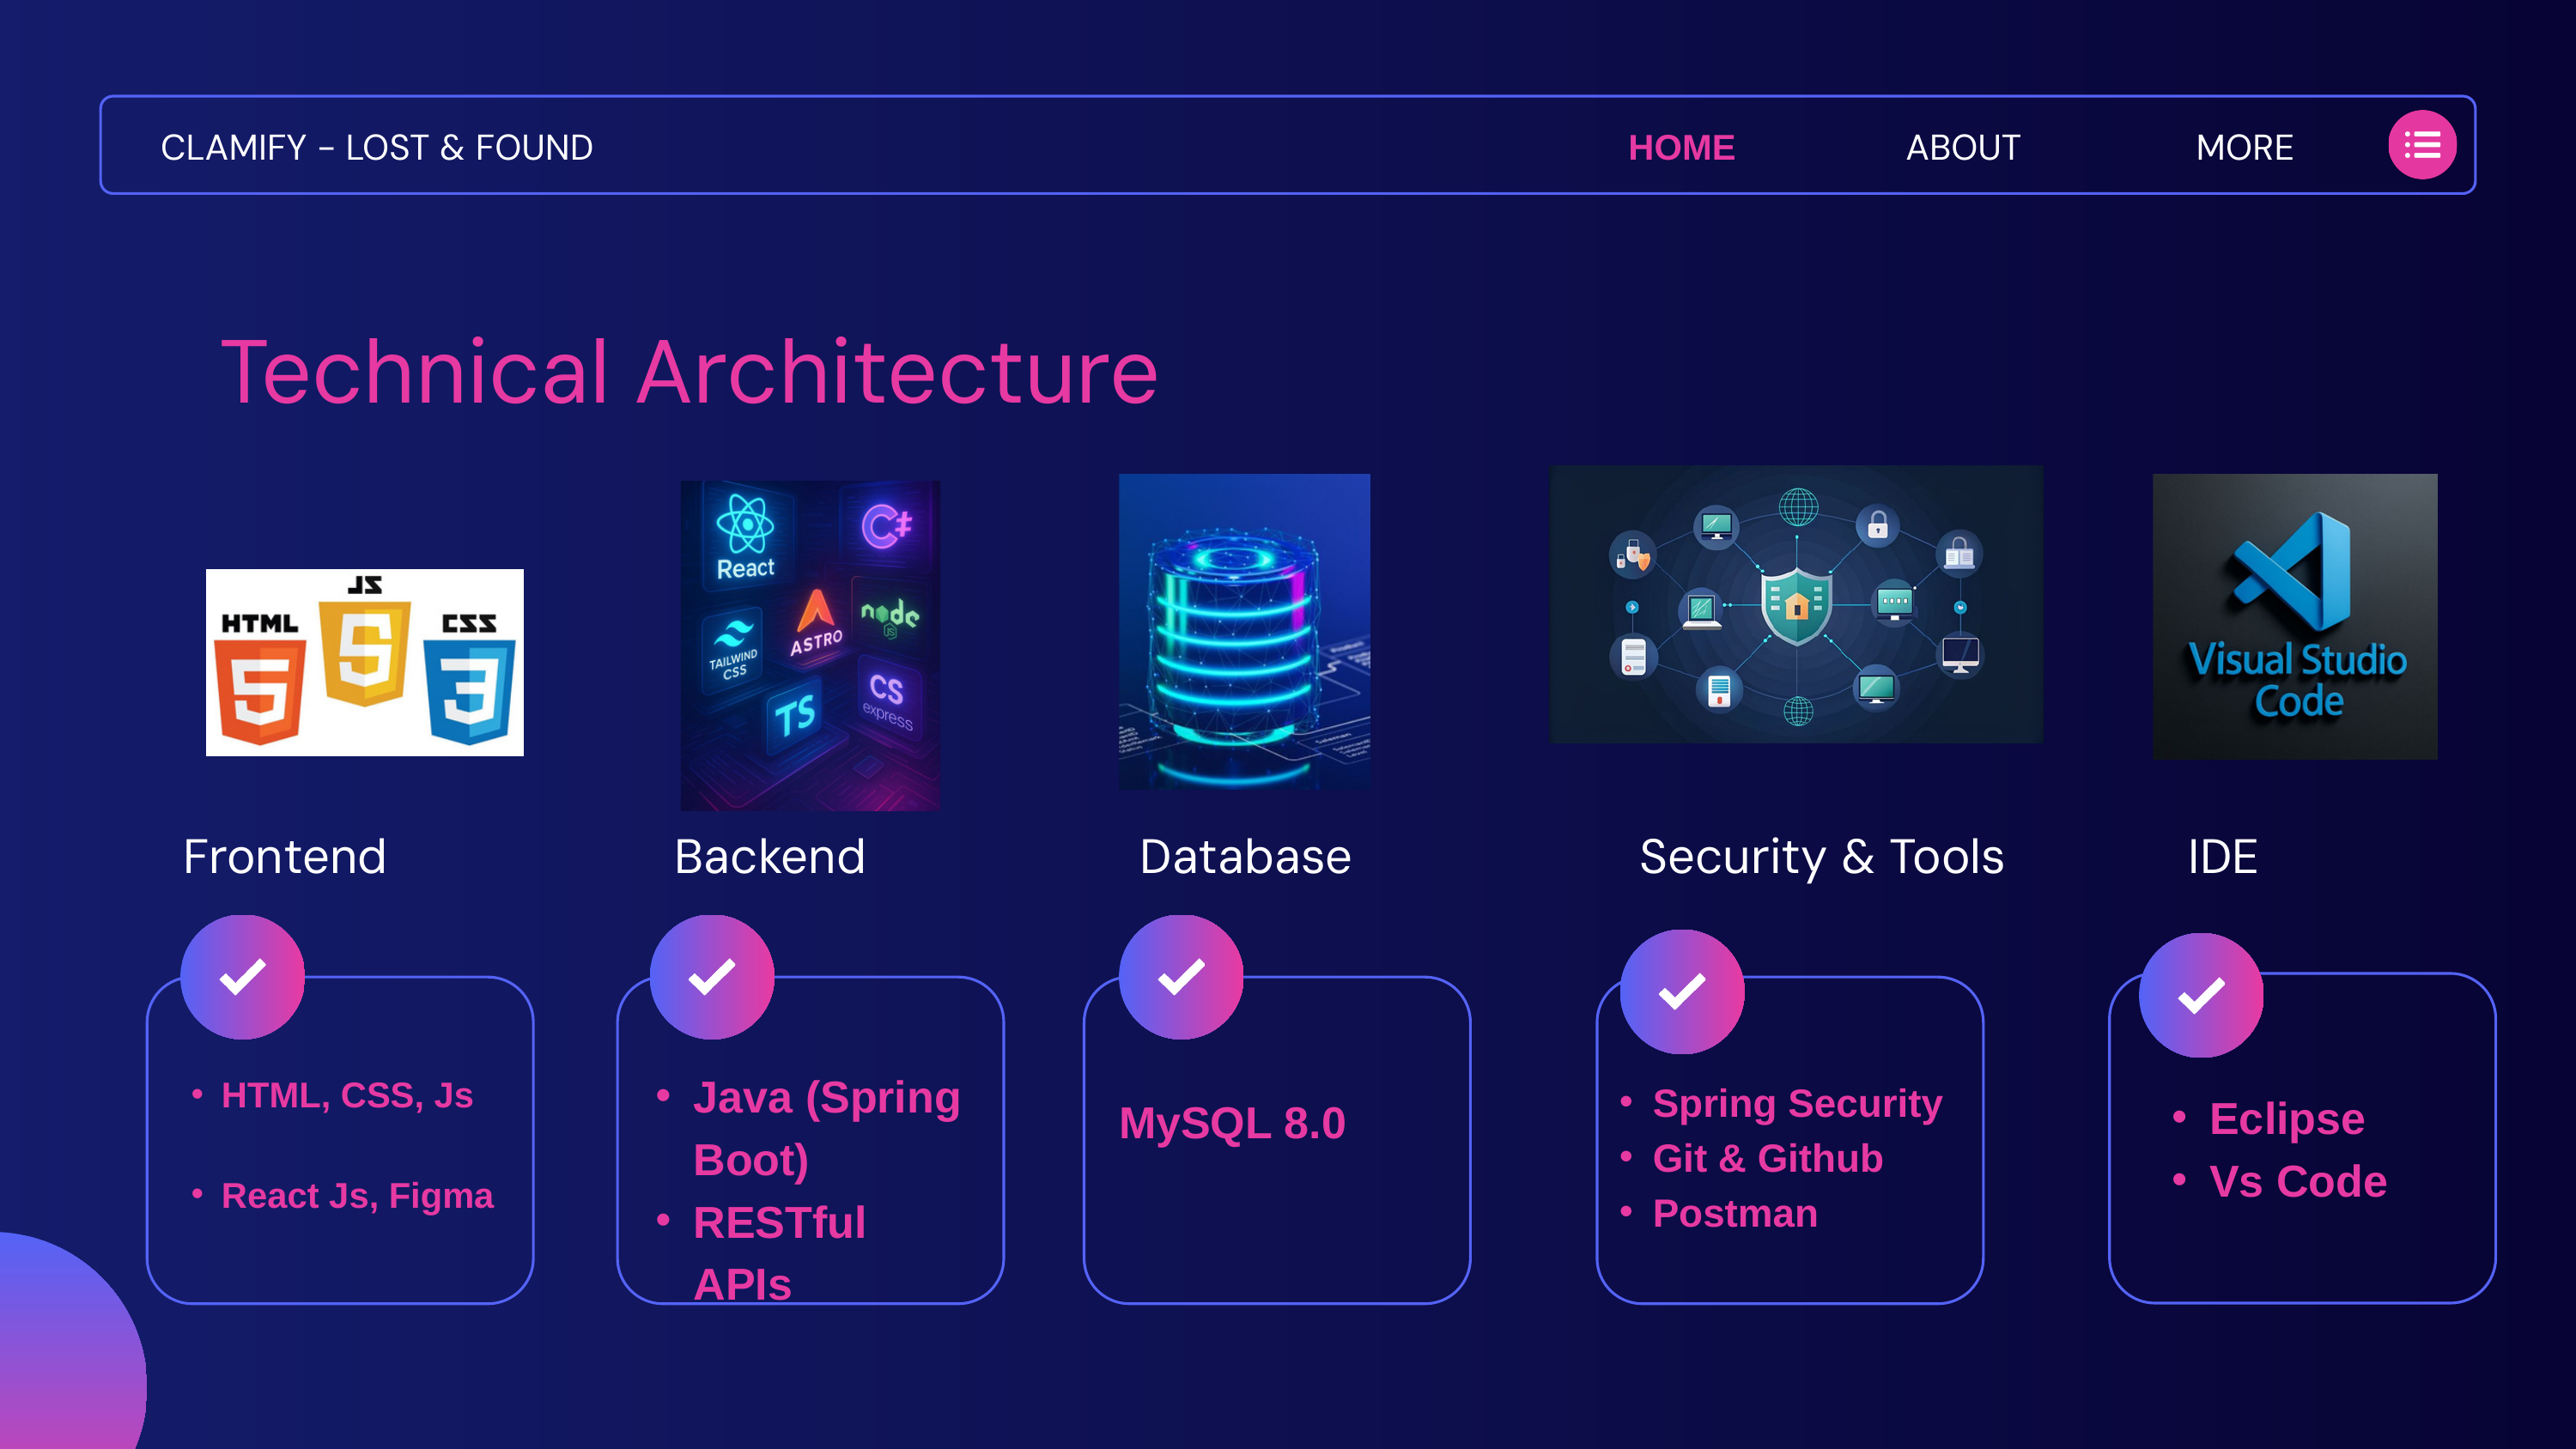

CLAMIFY - LOST & FOUND
HOME
ABOUT
MORE
Technical Architecture

Frontend                      Backend                     Database                      Security & Tools              IDE

Java (Spring Boot)
RESTful APIs

HTML, CSS, Js

React Js, Figma

Spring Security
Git & Github
Postman

Eclipse
Vs Code
MySQL 8.0